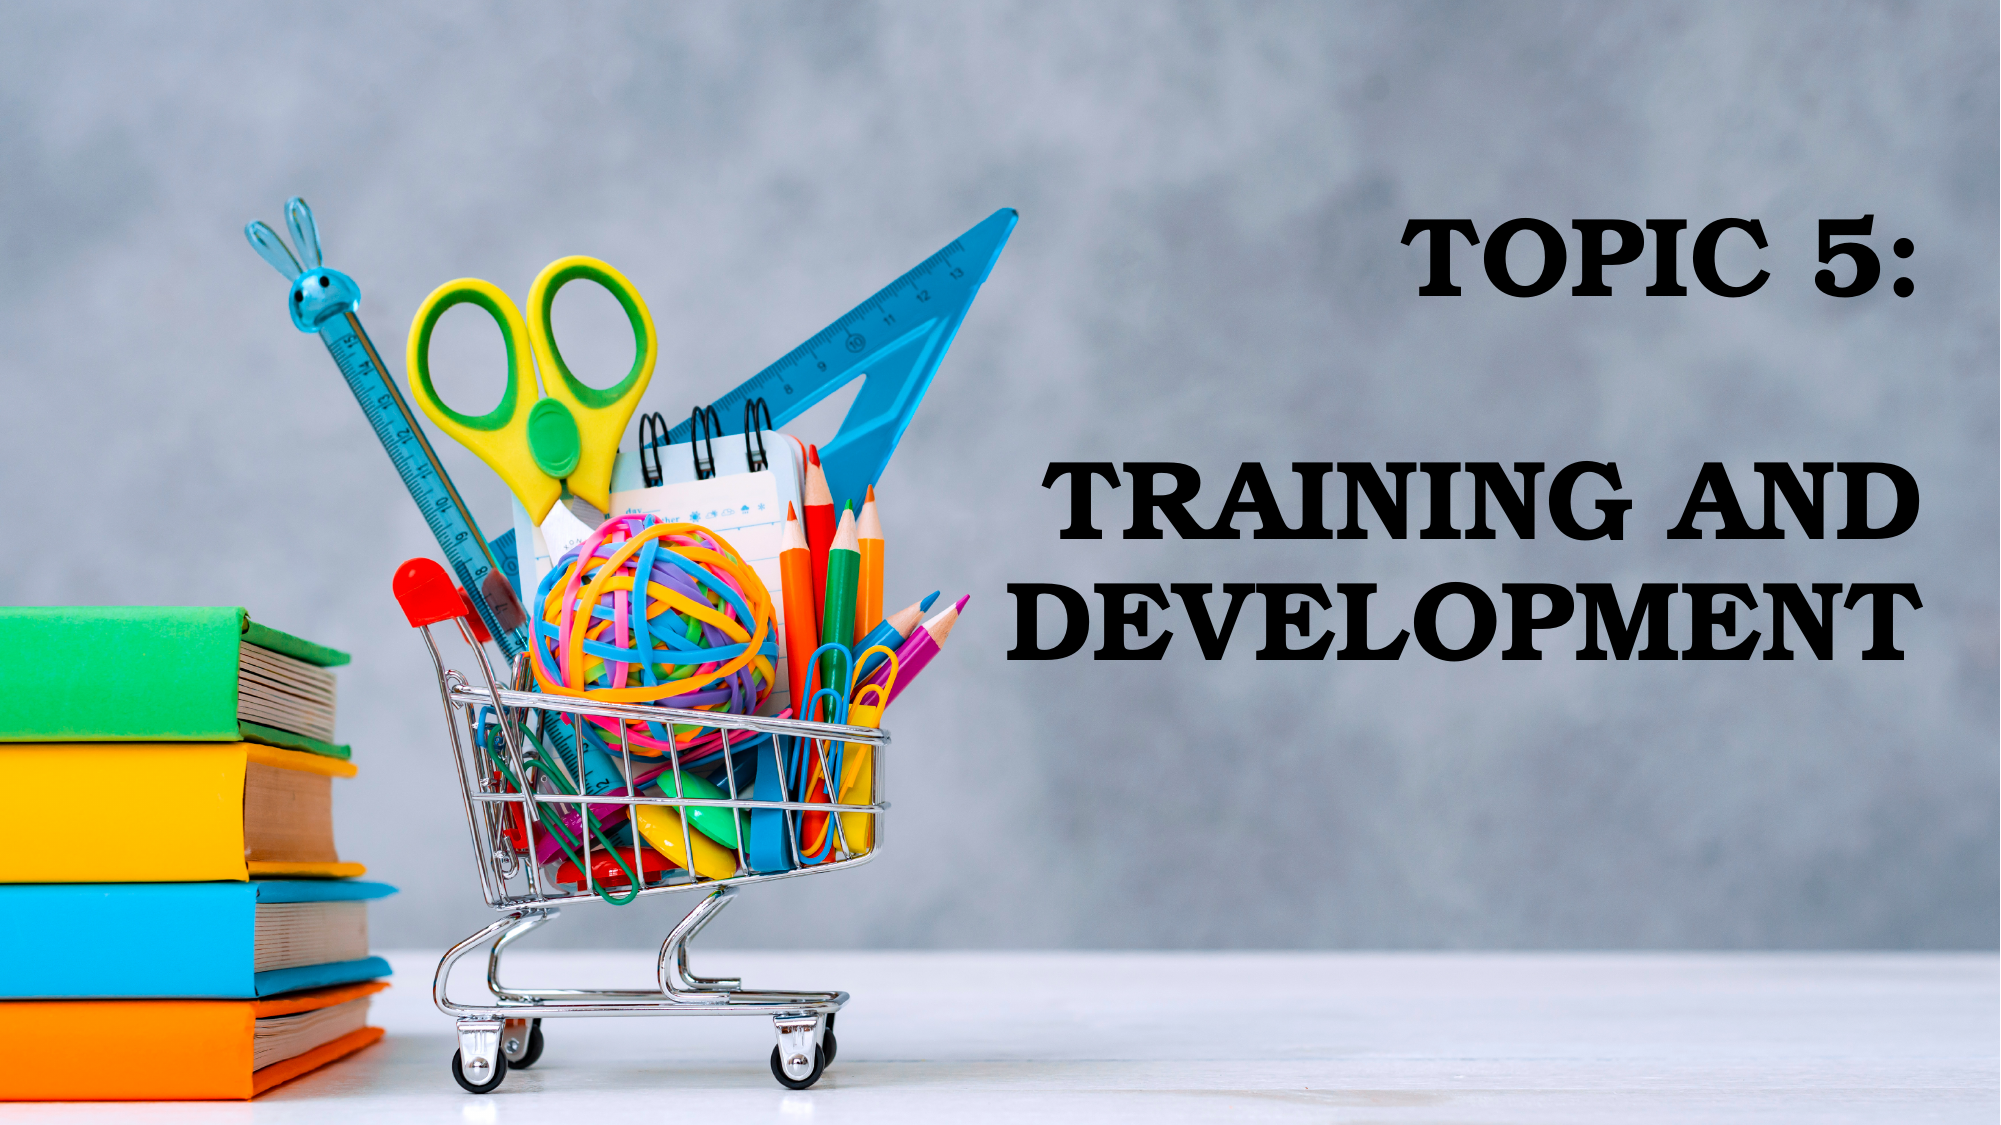

# TOPIC 5:​ ​ TRAINING AND DEVELOPMENT​